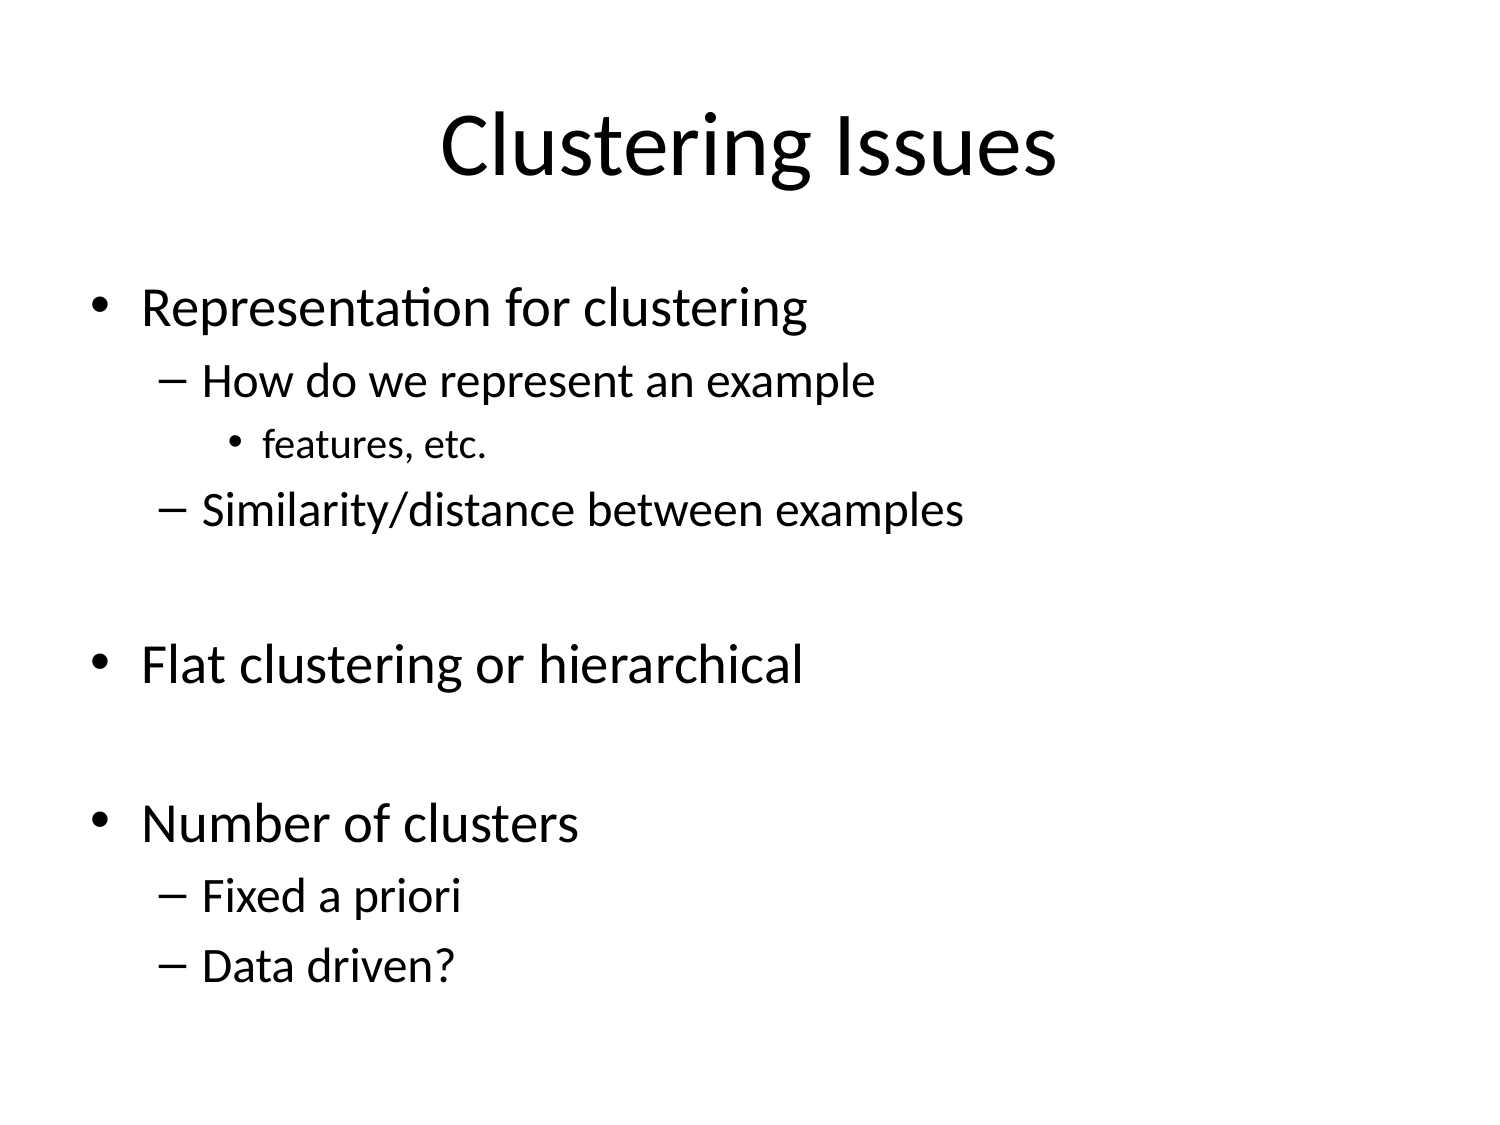

# Clustering Issues
Representation for clustering
How do we represent an example
features, etc.
Similarity/distance between examples

Flat clustering or hierarchical

Number of clusters
Fixed a priori
Data driven?